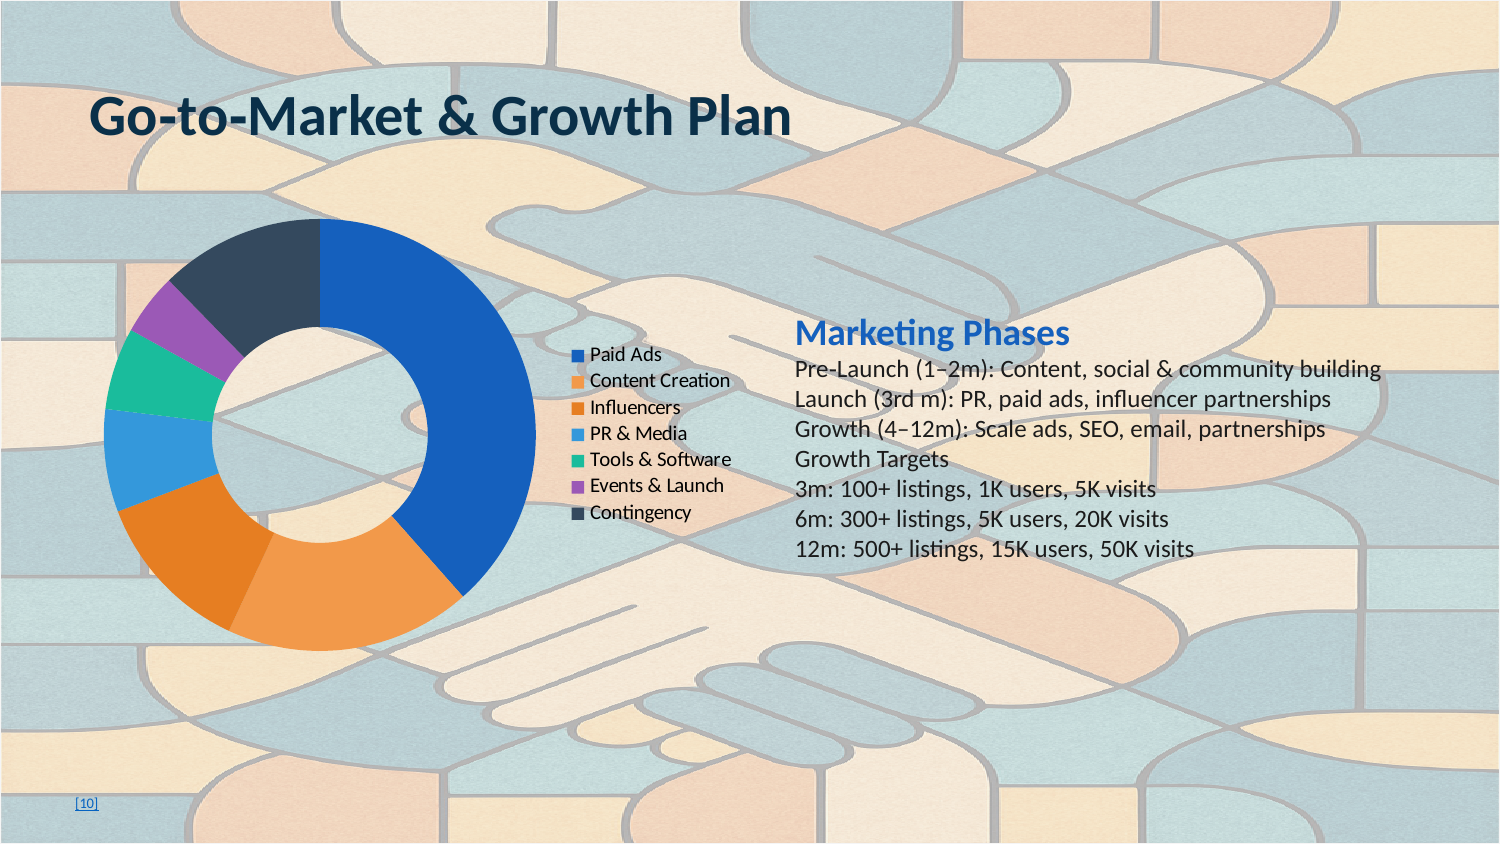

Go‑to‑Market & Growth Plan

### Chart

| Category | Budget |
|---|---|
| Paid Ads | 25.0 |
| Content Creation | 12.0 |
| Influencers | 8.0 |
| PR & Media | 5.0 |
| Tools & Software | 4.0 |
| Events & Launch | 3.0 |
| Contingency | 8.0 |
Marketing Phases
Pre‑Launch (1–2m): Content, social & community building
Launch (3rd m): PR, paid ads, influencer partnerships
Growth (4–12m): Scale ads, SEO, email, partnerships
Growth Targets
3m: 100+ listings, 1K users, 5K visits
6m: 300+ listings, 5K users, 20K visits
12m: 500+ listings, 15K users, 50K visits
[10]